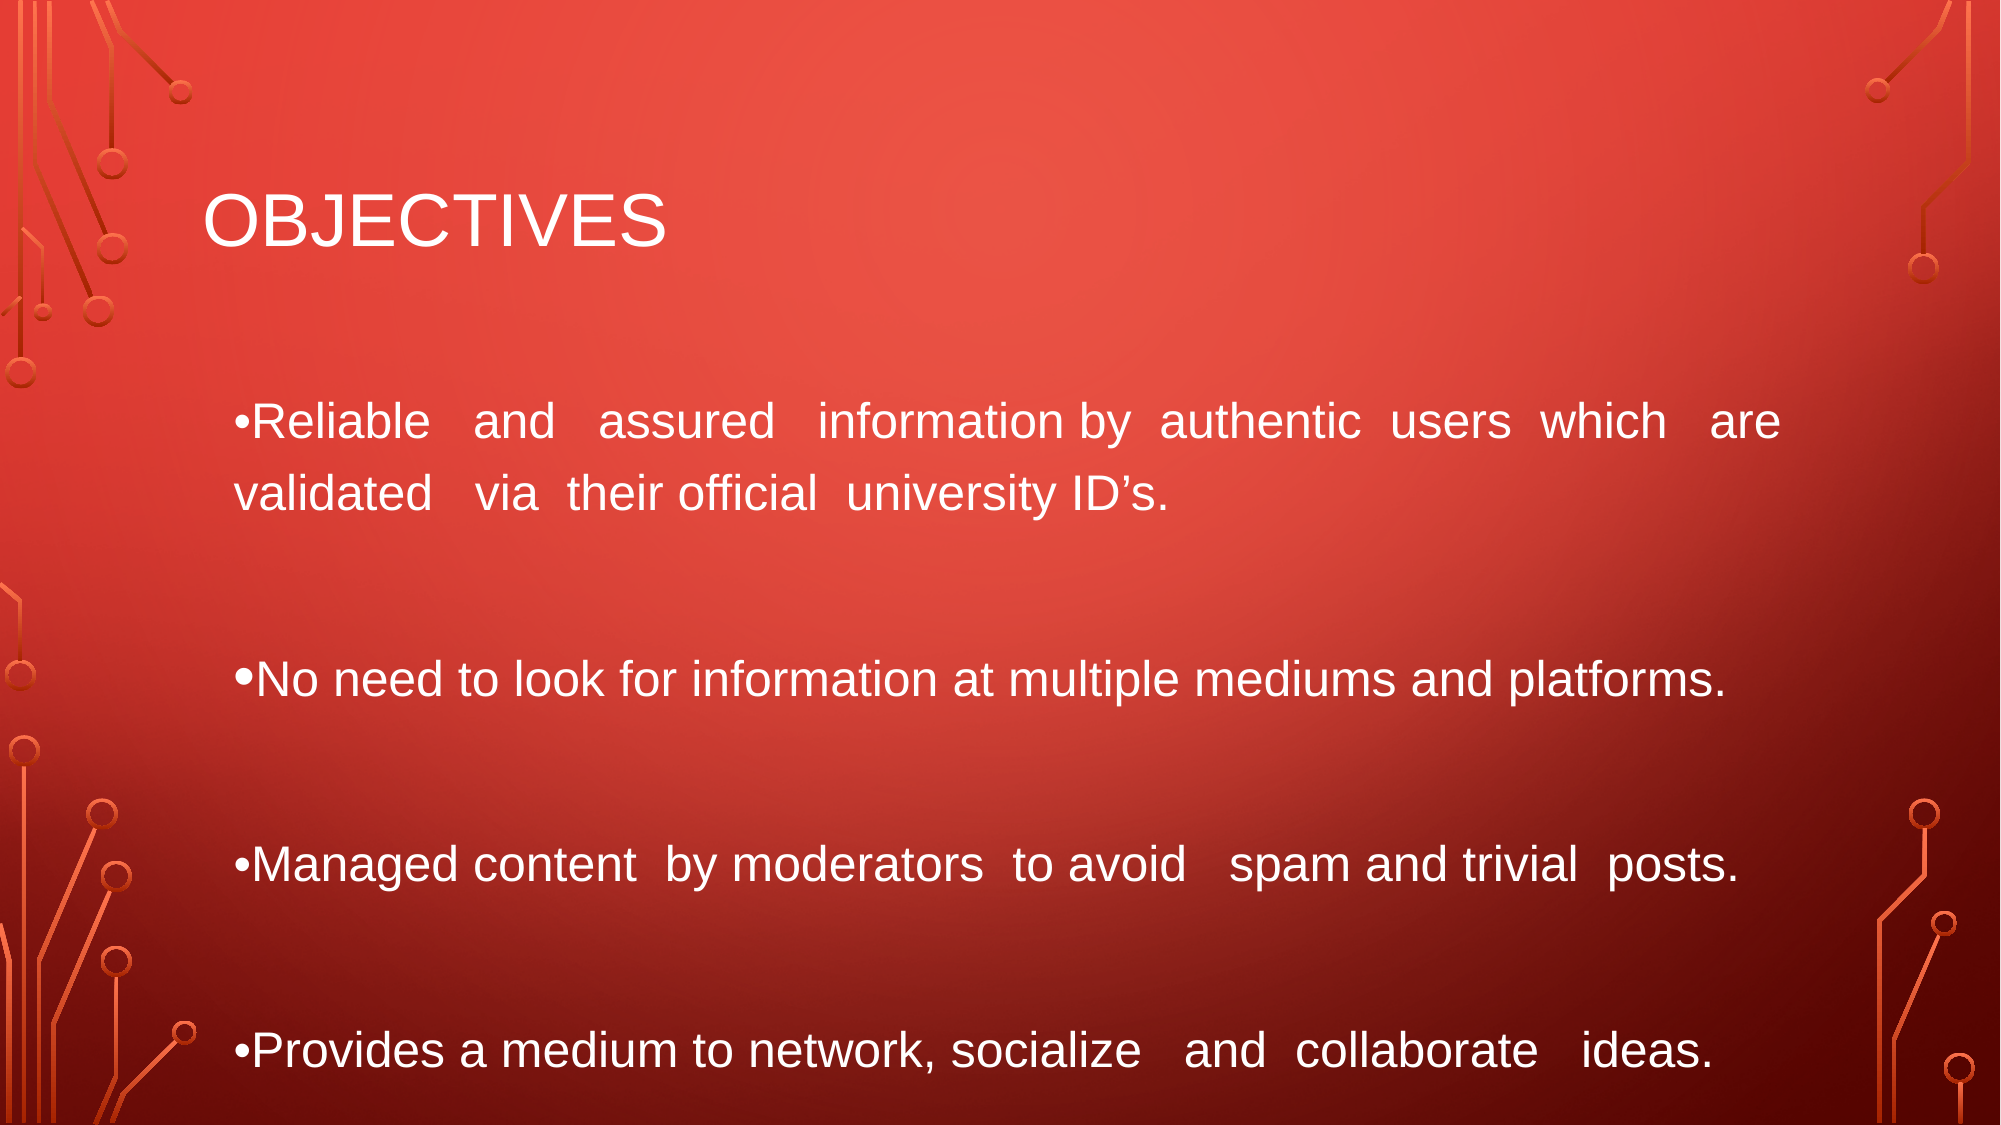

# OBJECTIVES
•Reliable   and   assured   information by  authentic  users  which   are  validated   via  their official  university ID’s.

No need to look for information at multiple mediums and platforms.

•Managed content  by moderators  to avoid   spam and trivial  posts.

•Provides a medium to network, socialize   and  collaborate   ideas.